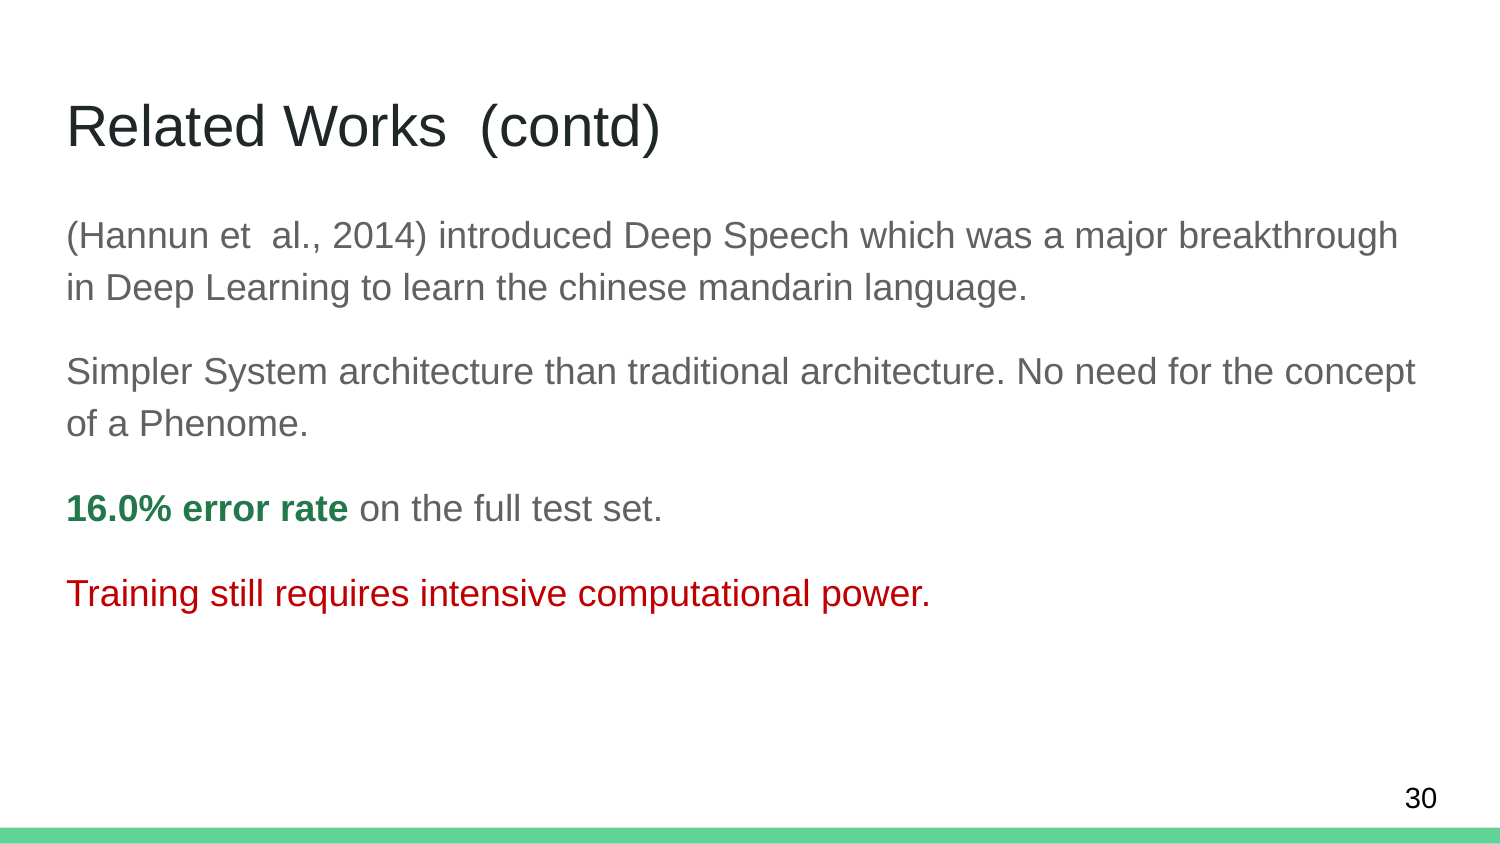

# Related Works  (contd)
(Hannun et  al., 2014) introduced Deep Speech which was a major breakthrough in Deep Learning to learn the chinese mandarin language.
Simpler System architecture than traditional architecture. No need for the concept of a Phenome.
16.0% error rate on the full test set.
Training still requires intensive computational power.
30